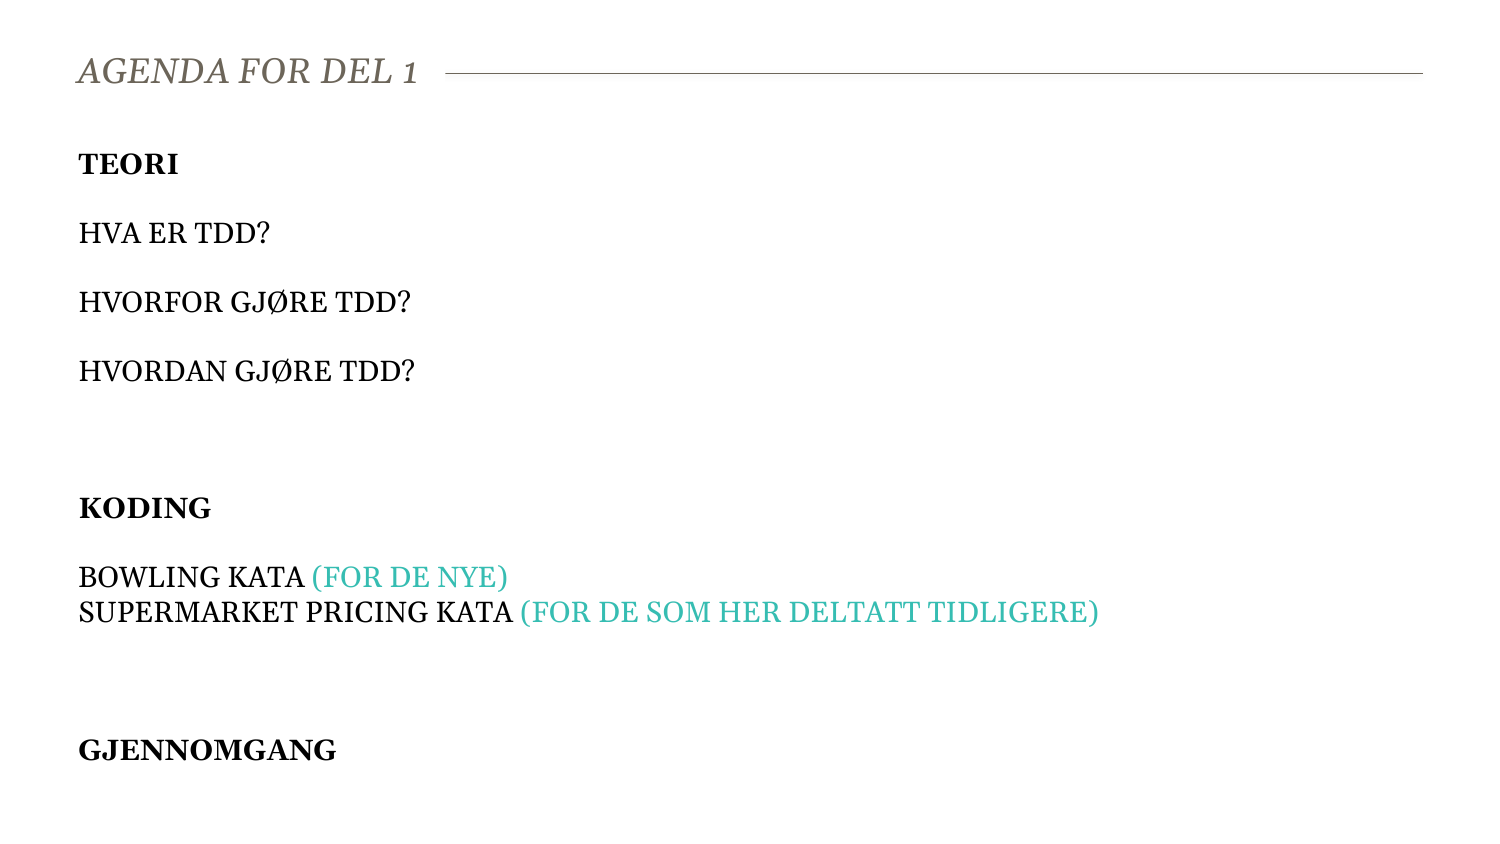

# Agenda for del 1
Teori
Hva er TDD?
Hvorfor gjøre TDD?
Hvordan gjøre TDD?

Koding
Bowling katA (For de nye)
Supermarket pricing katA (For de som her deltatt tidligere)

Gjennomgang